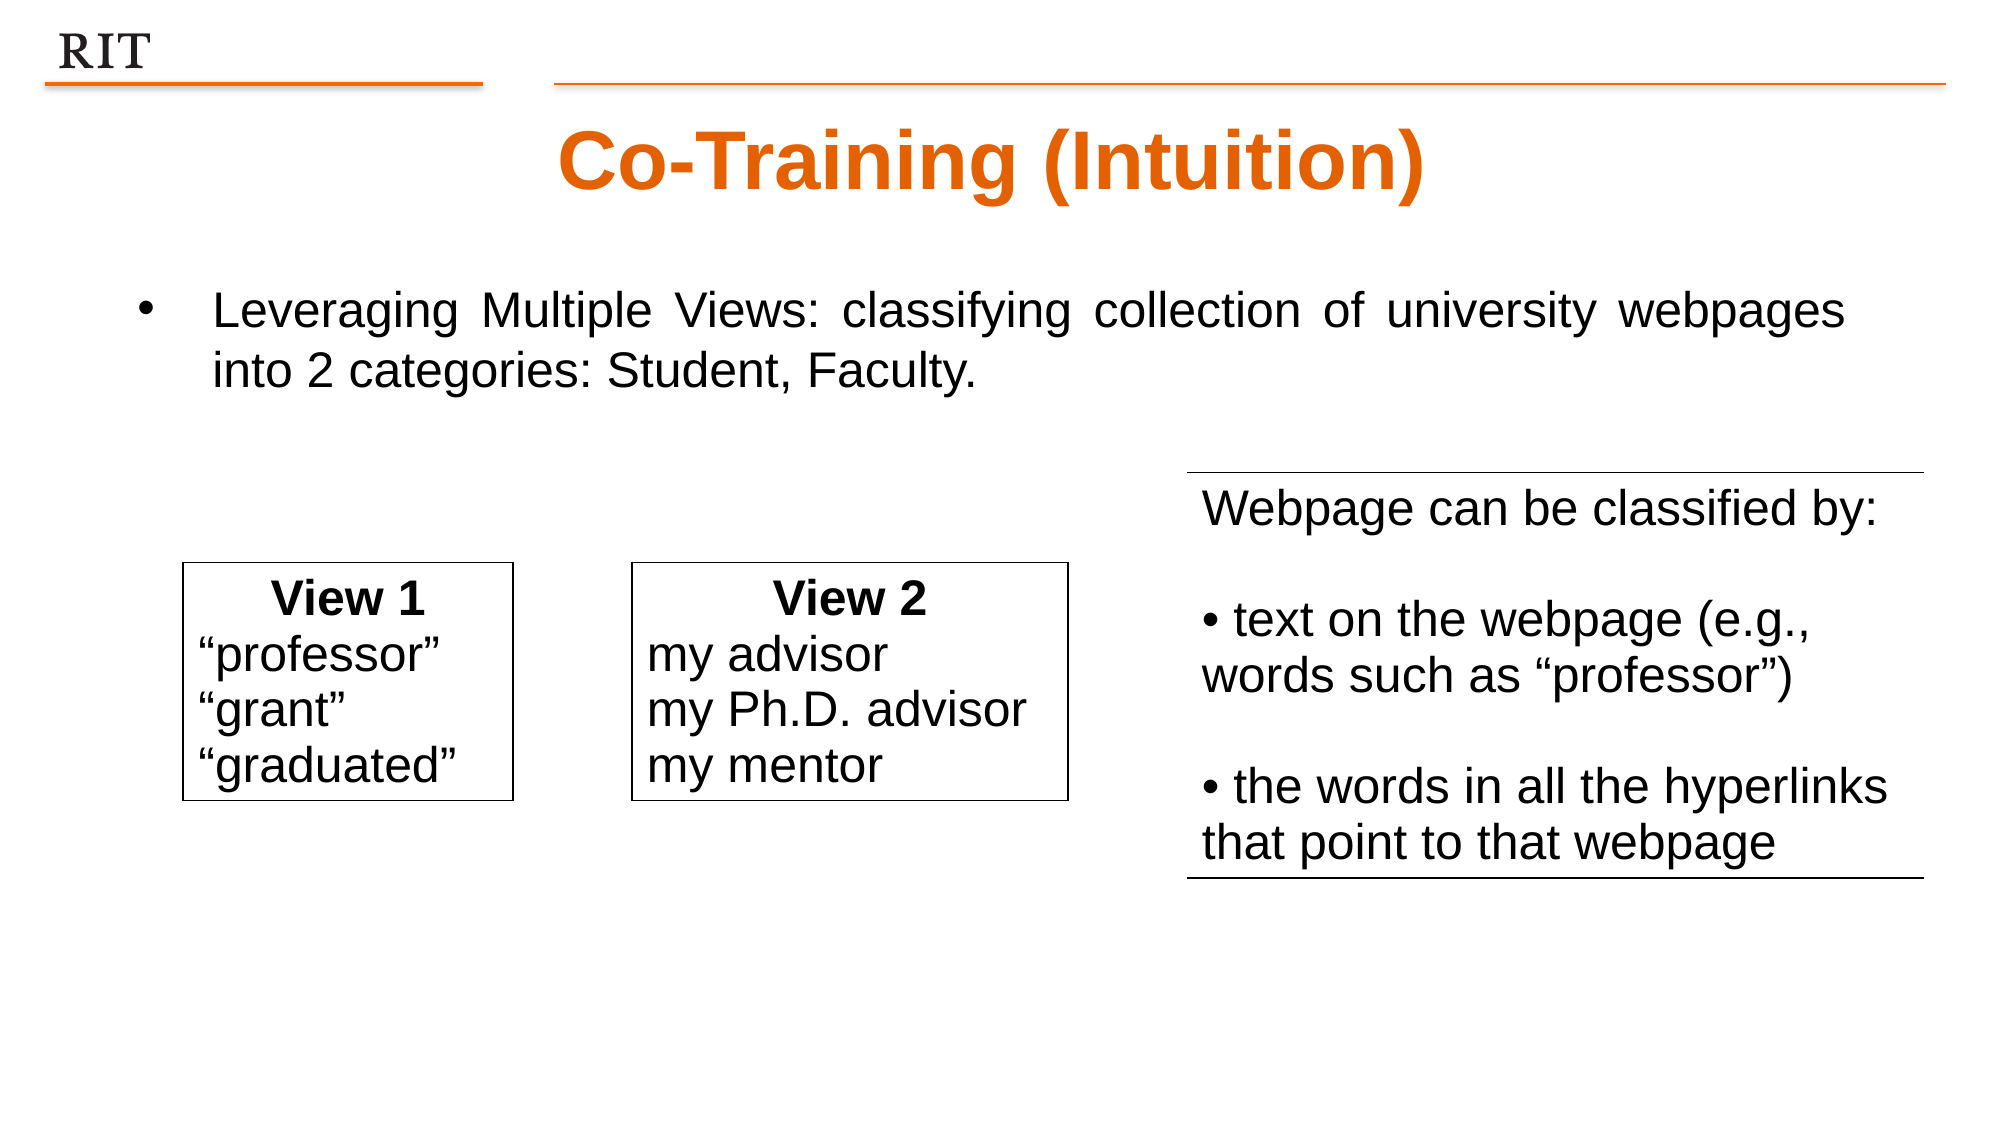

Co-Training (Intuition)
Leveraging Multiple Views: classifying collection of university webpages into 2 categories: Student, Faculty.

| Webpage can be classified by: • text on the webpage (e.g., words such as “professor”) • the words in all the hyperlinks that point to that webpage |
| --- |
| View 1 “professor” “grant” “graduated” |
| --- |
| View 2 my advisor my Ph.D. advisor my mentor |
| --- |